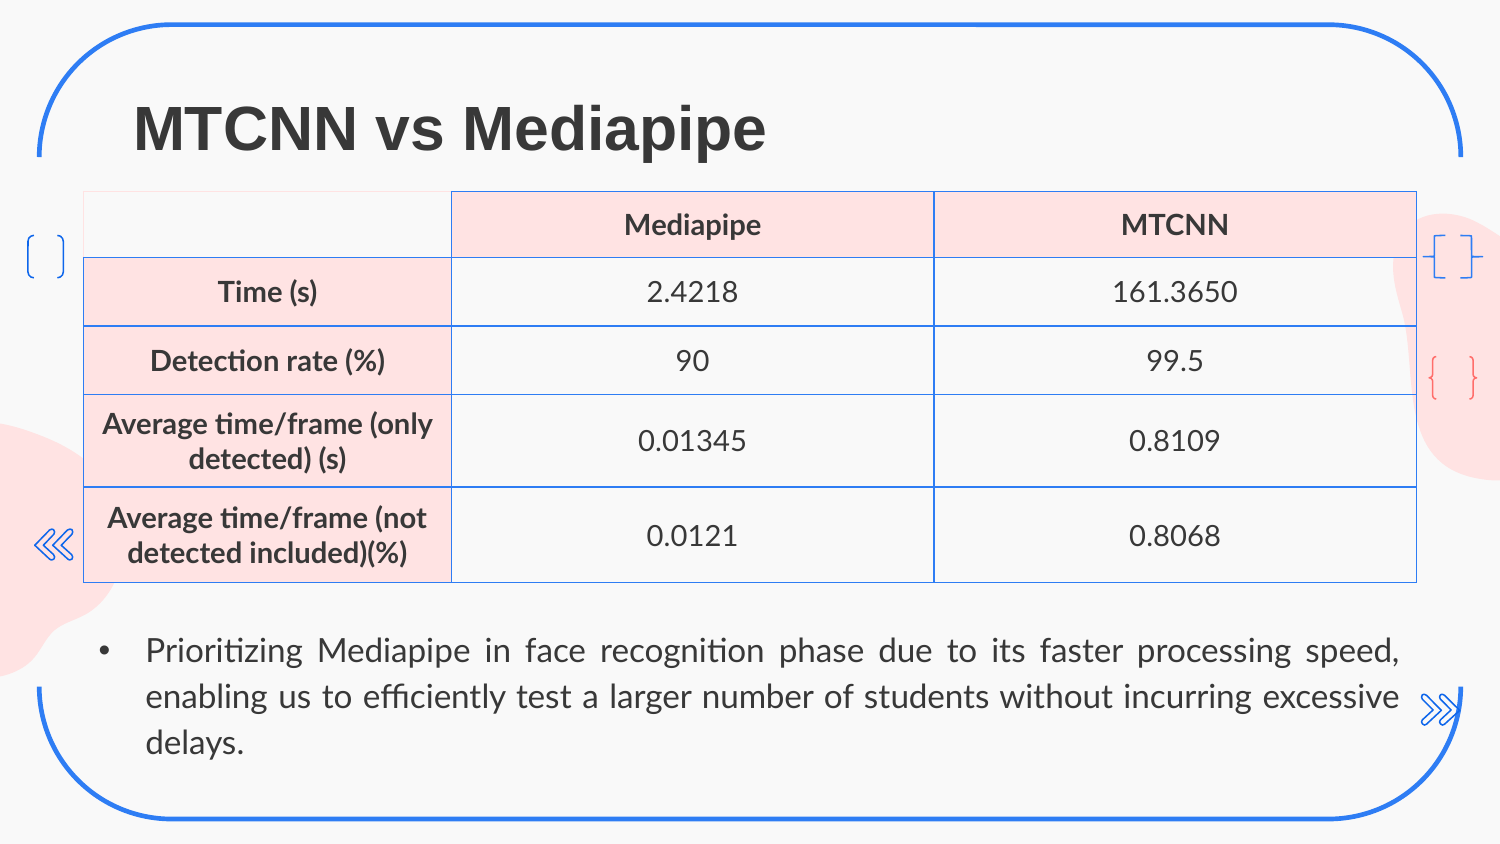

MTCNN vs Mediapipe
|  | Mediapipe | MTCNN |
| --- | --- | --- |
| Time (s) | 2.4218 | 161.3650 |
| Detection rate (%) | 90 | 99.5 |
| Average time/frame (only detected) (s) | 0.01345 | 0.8109 |
| Average time/frame (not detected included)(%) | 0.0121 | 0.8068 |
Prioritizing Mediapipe in face recognition phase due to its faster processing speed, enabling us to efficiently test a larger number of students without incurring excessive delays.